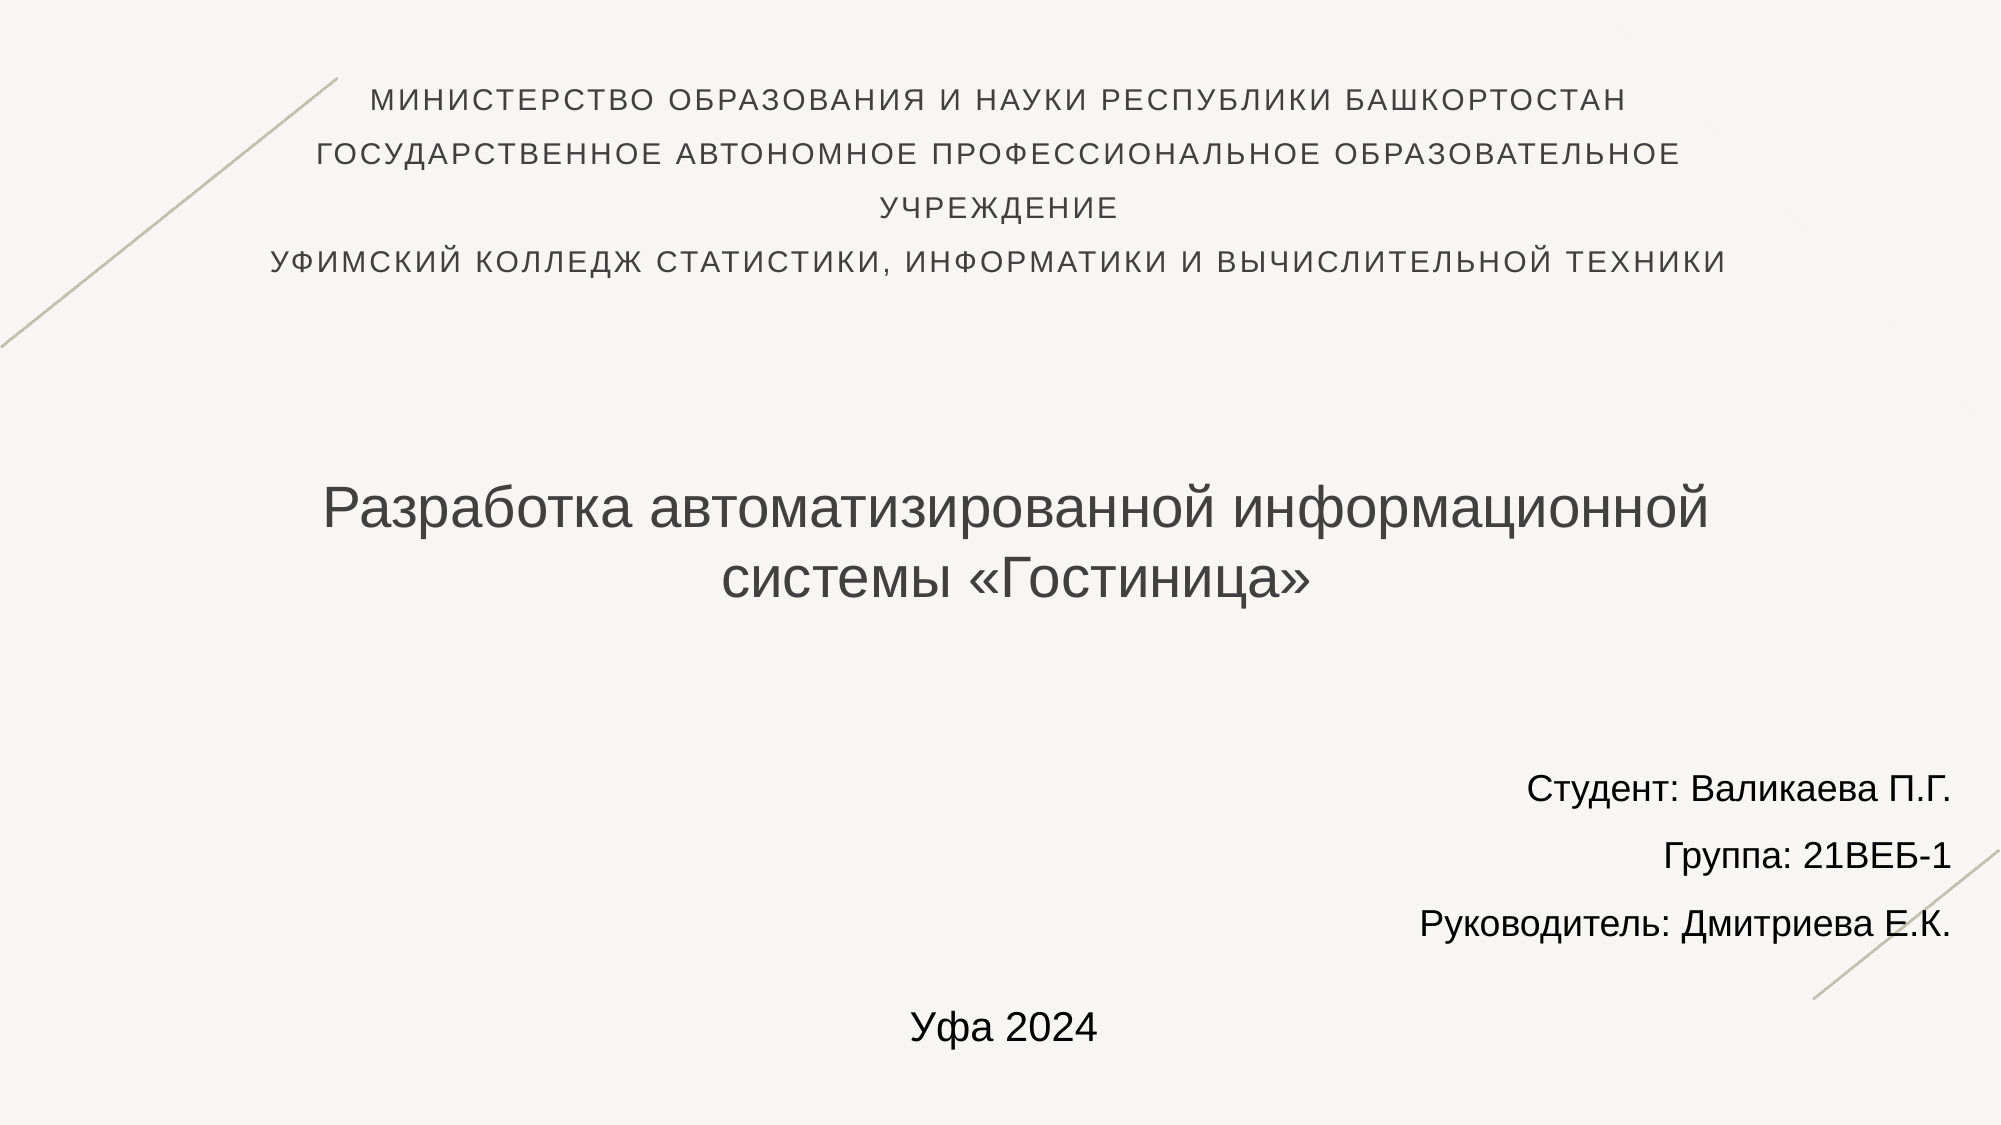

Министерство образования и науки Республики Башкортостан
Государственное автономное профессиональное образовательное учреждение
Уфимский колледж статистики, информатики и вычислительной техники
Разработка автоматизированной информационной системы «Гостиница»
Студент: Валикаева П.Г.
Группа: 21ВЕБ-1
Руководитель: Дмитриева Е.К.
Уфа 2024